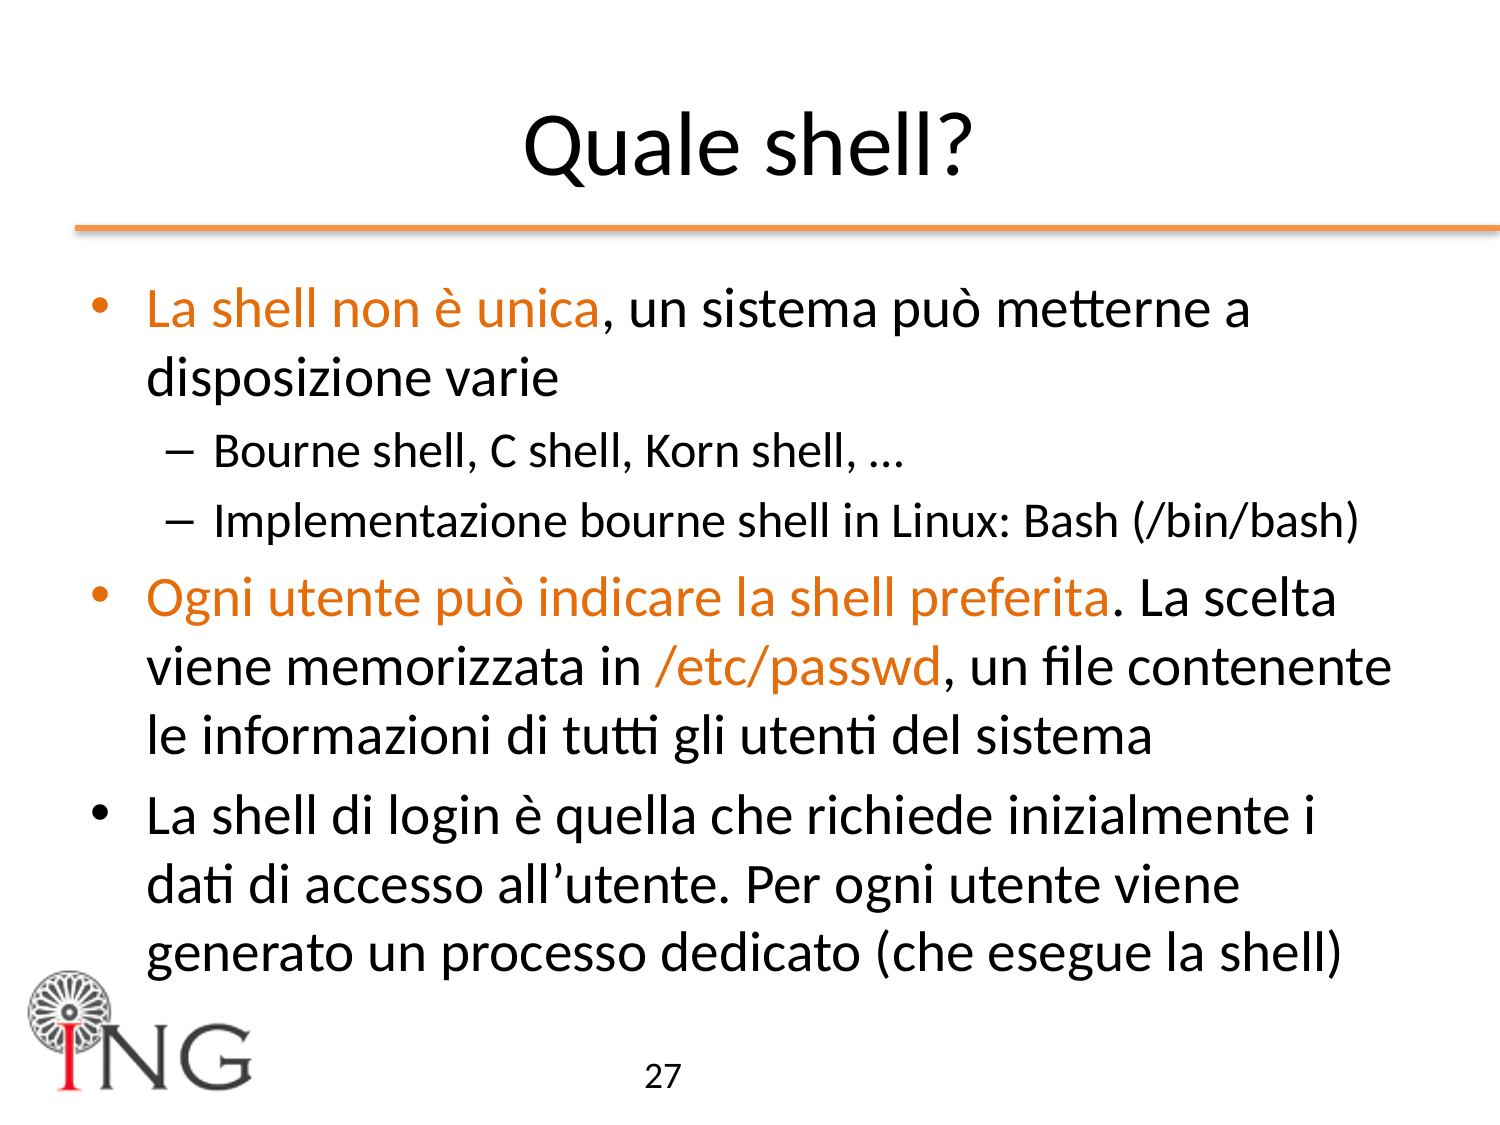

# Quale shell?
La shell non è unica, un sistema può metterne a disposizione varie
Bourne shell, C shell, Korn shell, …
Implementazione bourne shell in Linux: Bash (/bin/bash)
Ogni utente può indicare la shell preferita. La scelta viene memorizzata in /etc/passwd, un file contenente le informazioni di tutti gli utenti del sistema
La shell di login è quella che richiede inizialmente i dati di accesso all’utente. Per ogni utente viene generato un processo dedicato (che esegue la shell)
27